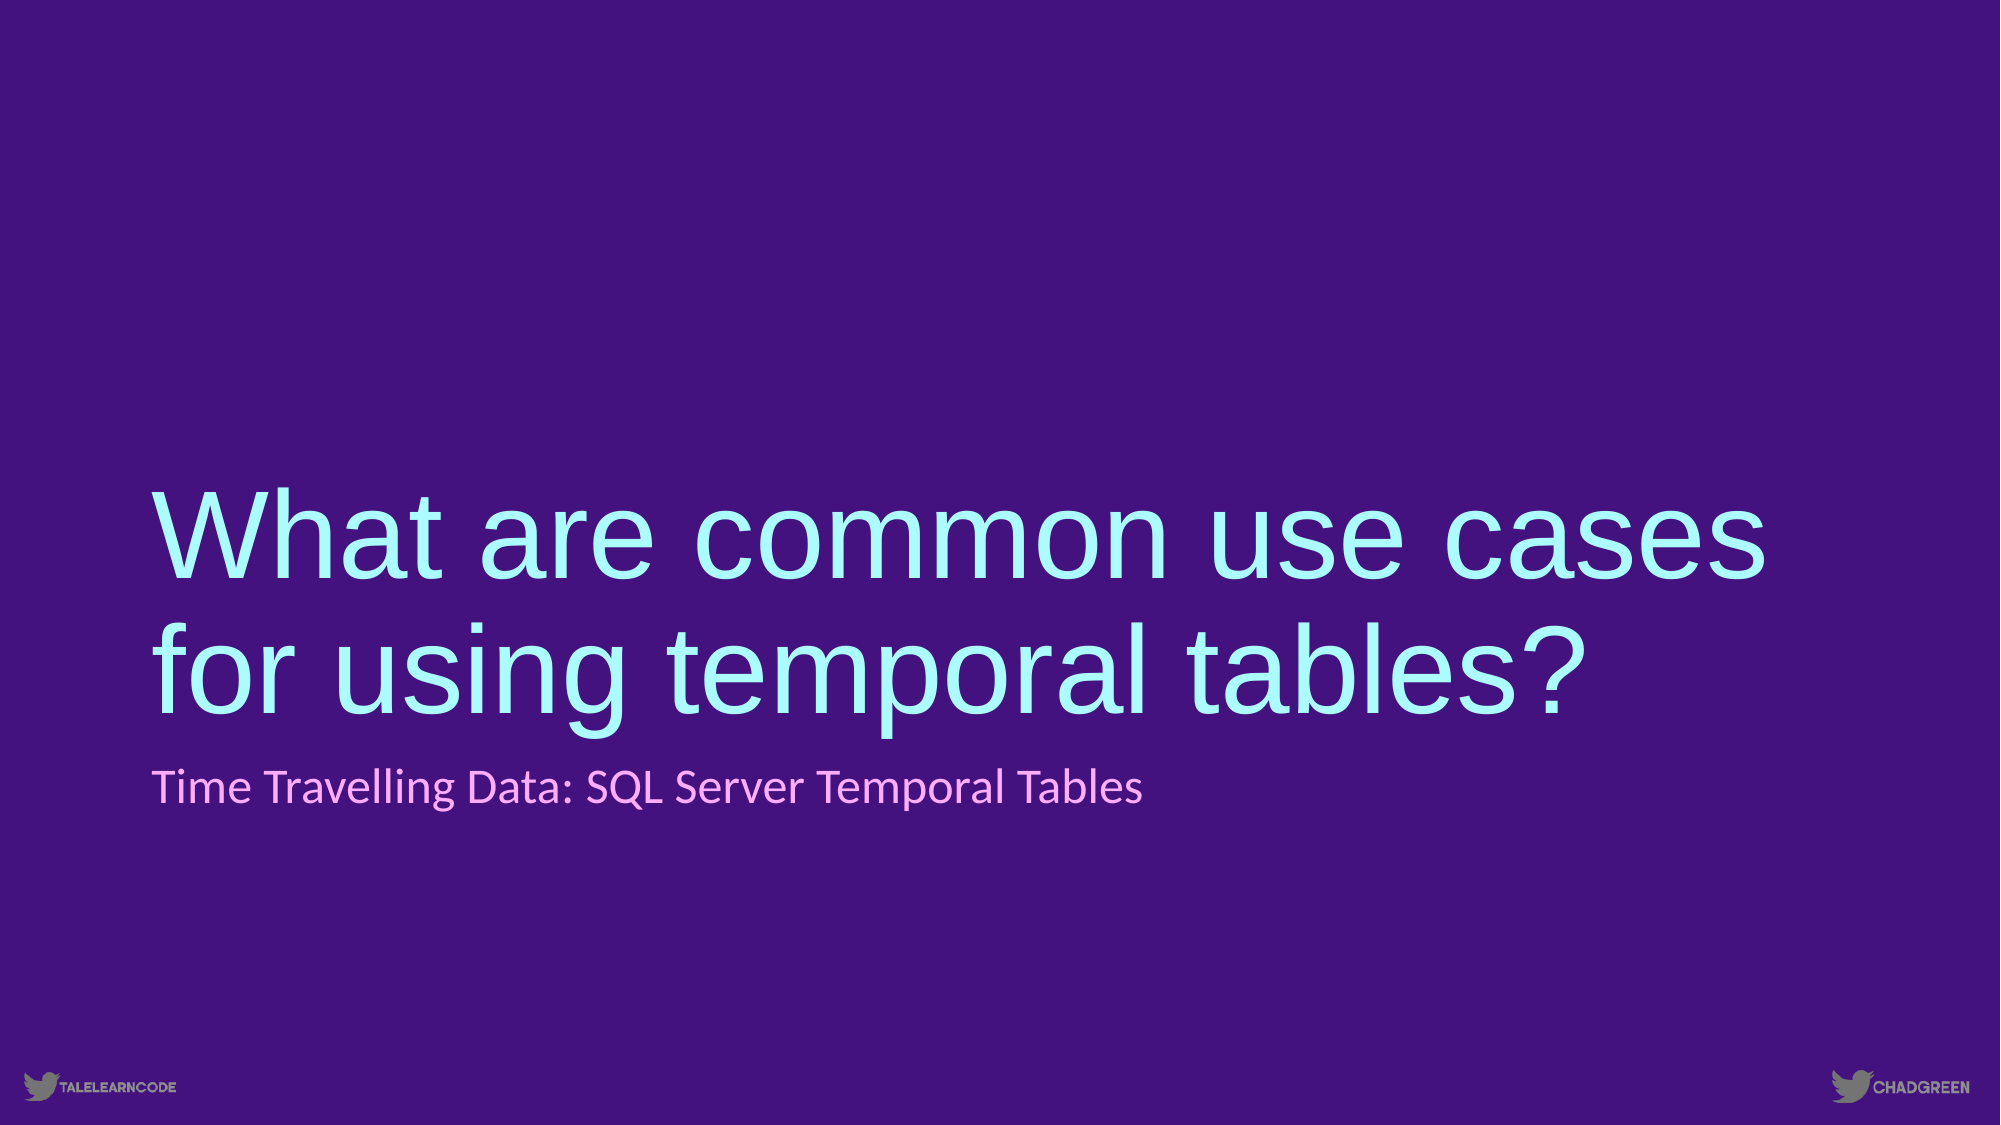

# What are common use cases for using temporal tables?
Time Travelling Data: SQL Server Temporal Tables